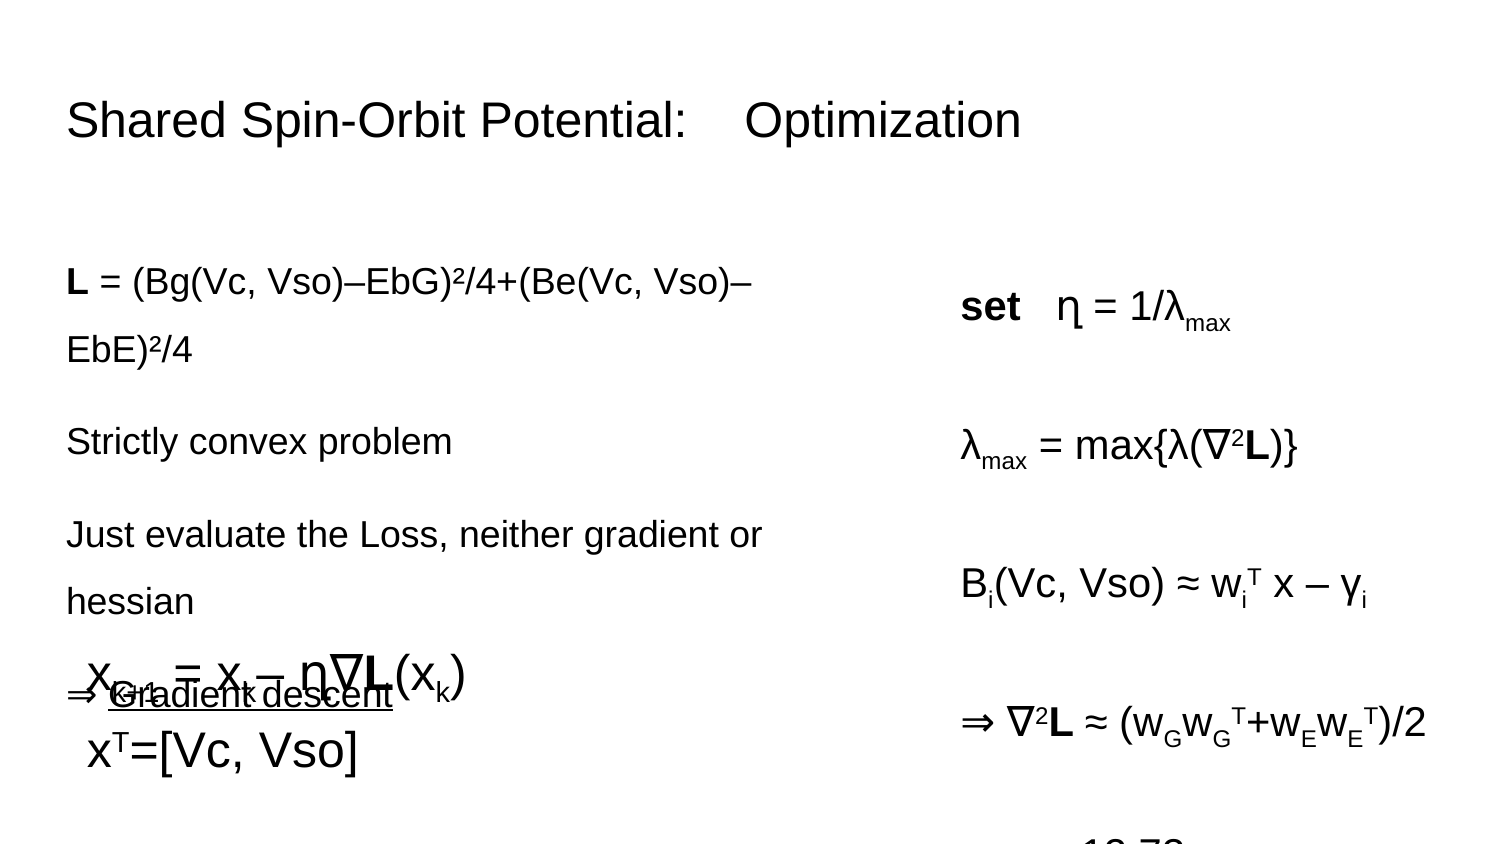

Shared Spin-Orbit Potential:    Optimization
set   ղ = 1/λmax
λmax = max{λ(∇2L)}
Bi(Vc, Vso) ≈ wiT x – γi
⇒ ∇2L ≈ (wGwGT+wEwET)/2
⇒ ղ = 12.73

L = (Bg(Vc, Vso)–EbG)²/4+(Be(Vc, Vso)–EbE)²/4
Strictly convex problem
Just evaluate the Loss, neither gradient or hessian
⇒ Gradient descent
xk+1 = xk– ղ∇L(xk)		xT=[Vc, Vso]